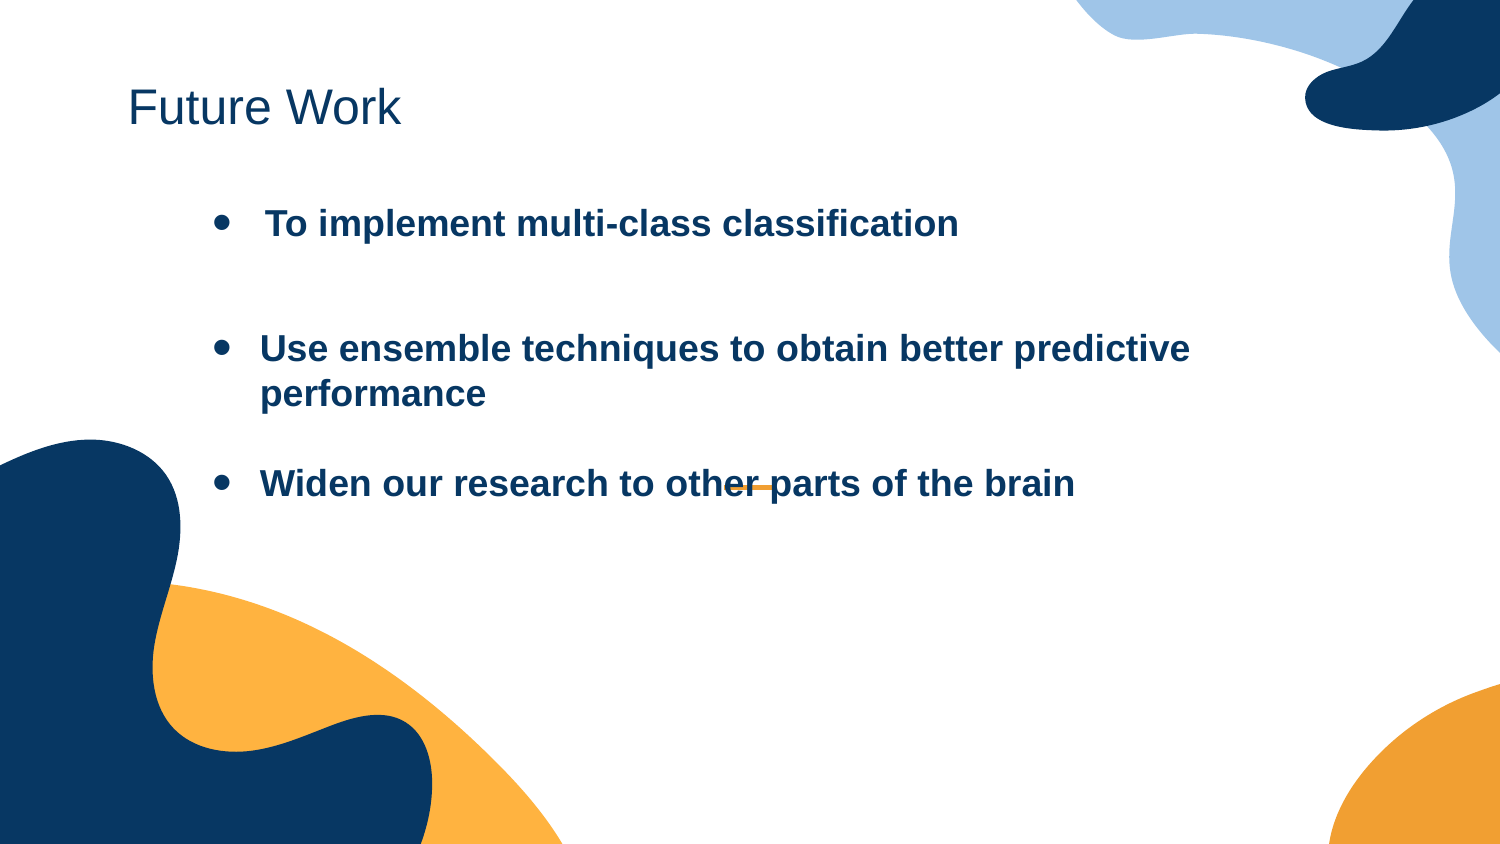

# Future Work
To implement multi-class classification

Use ensemble techniques to obtain better predictive performance

Widen our research to other parts of the brain